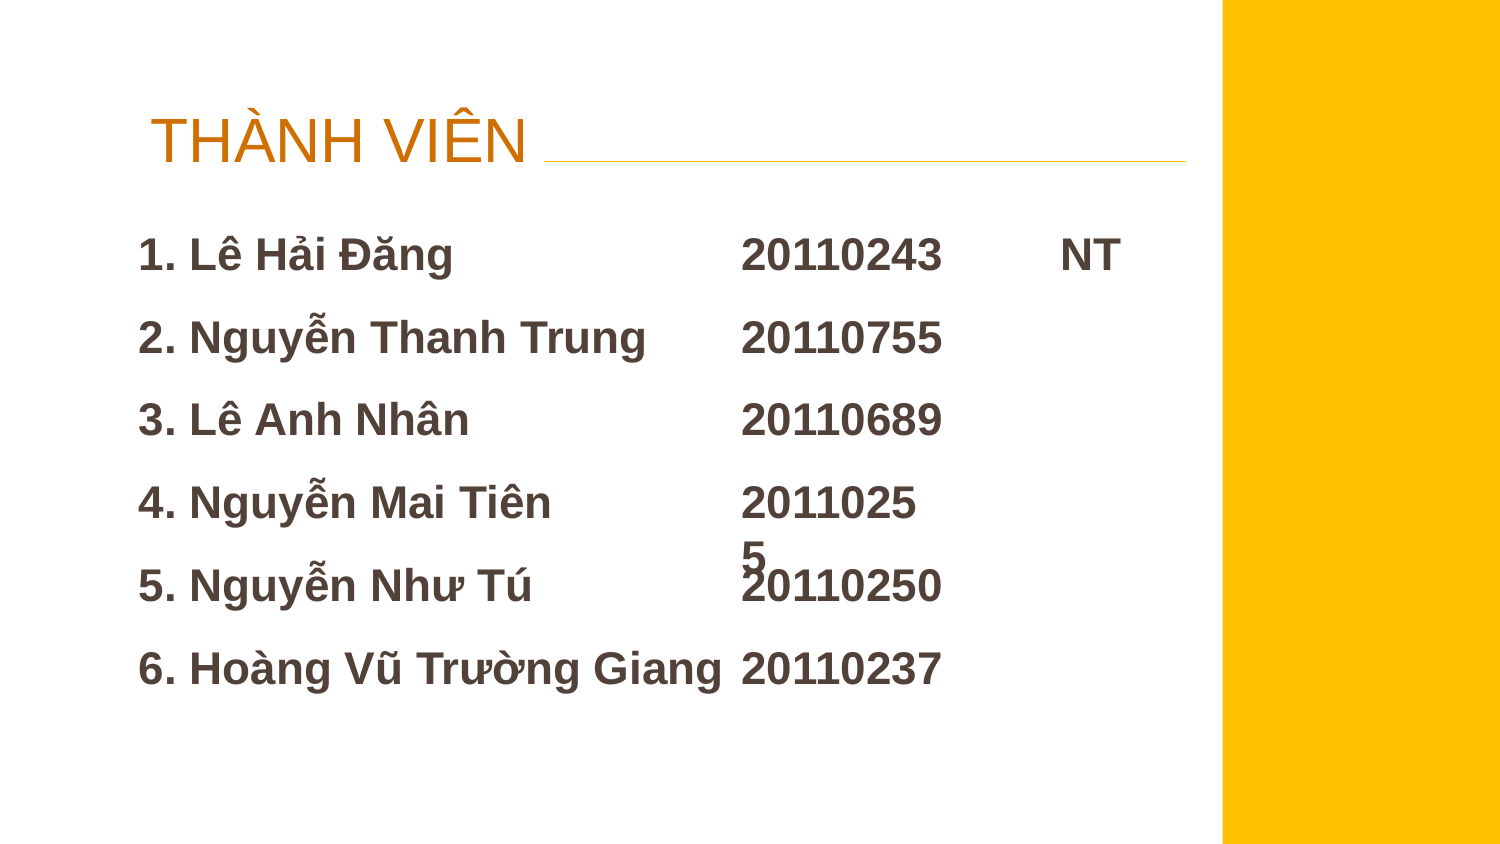

# THÀNH VIÊN
20110243
NT
1. Lê Hải Đăng
2. Nguyễn Thanh Trung
20110755
20110689
3. Lê Anh Nhân
20110255
4. Nguyễn Mai Tiên
20110250
5. Nguyễn Như Tú
20110237
6. Hoàng Vũ Trường Giang